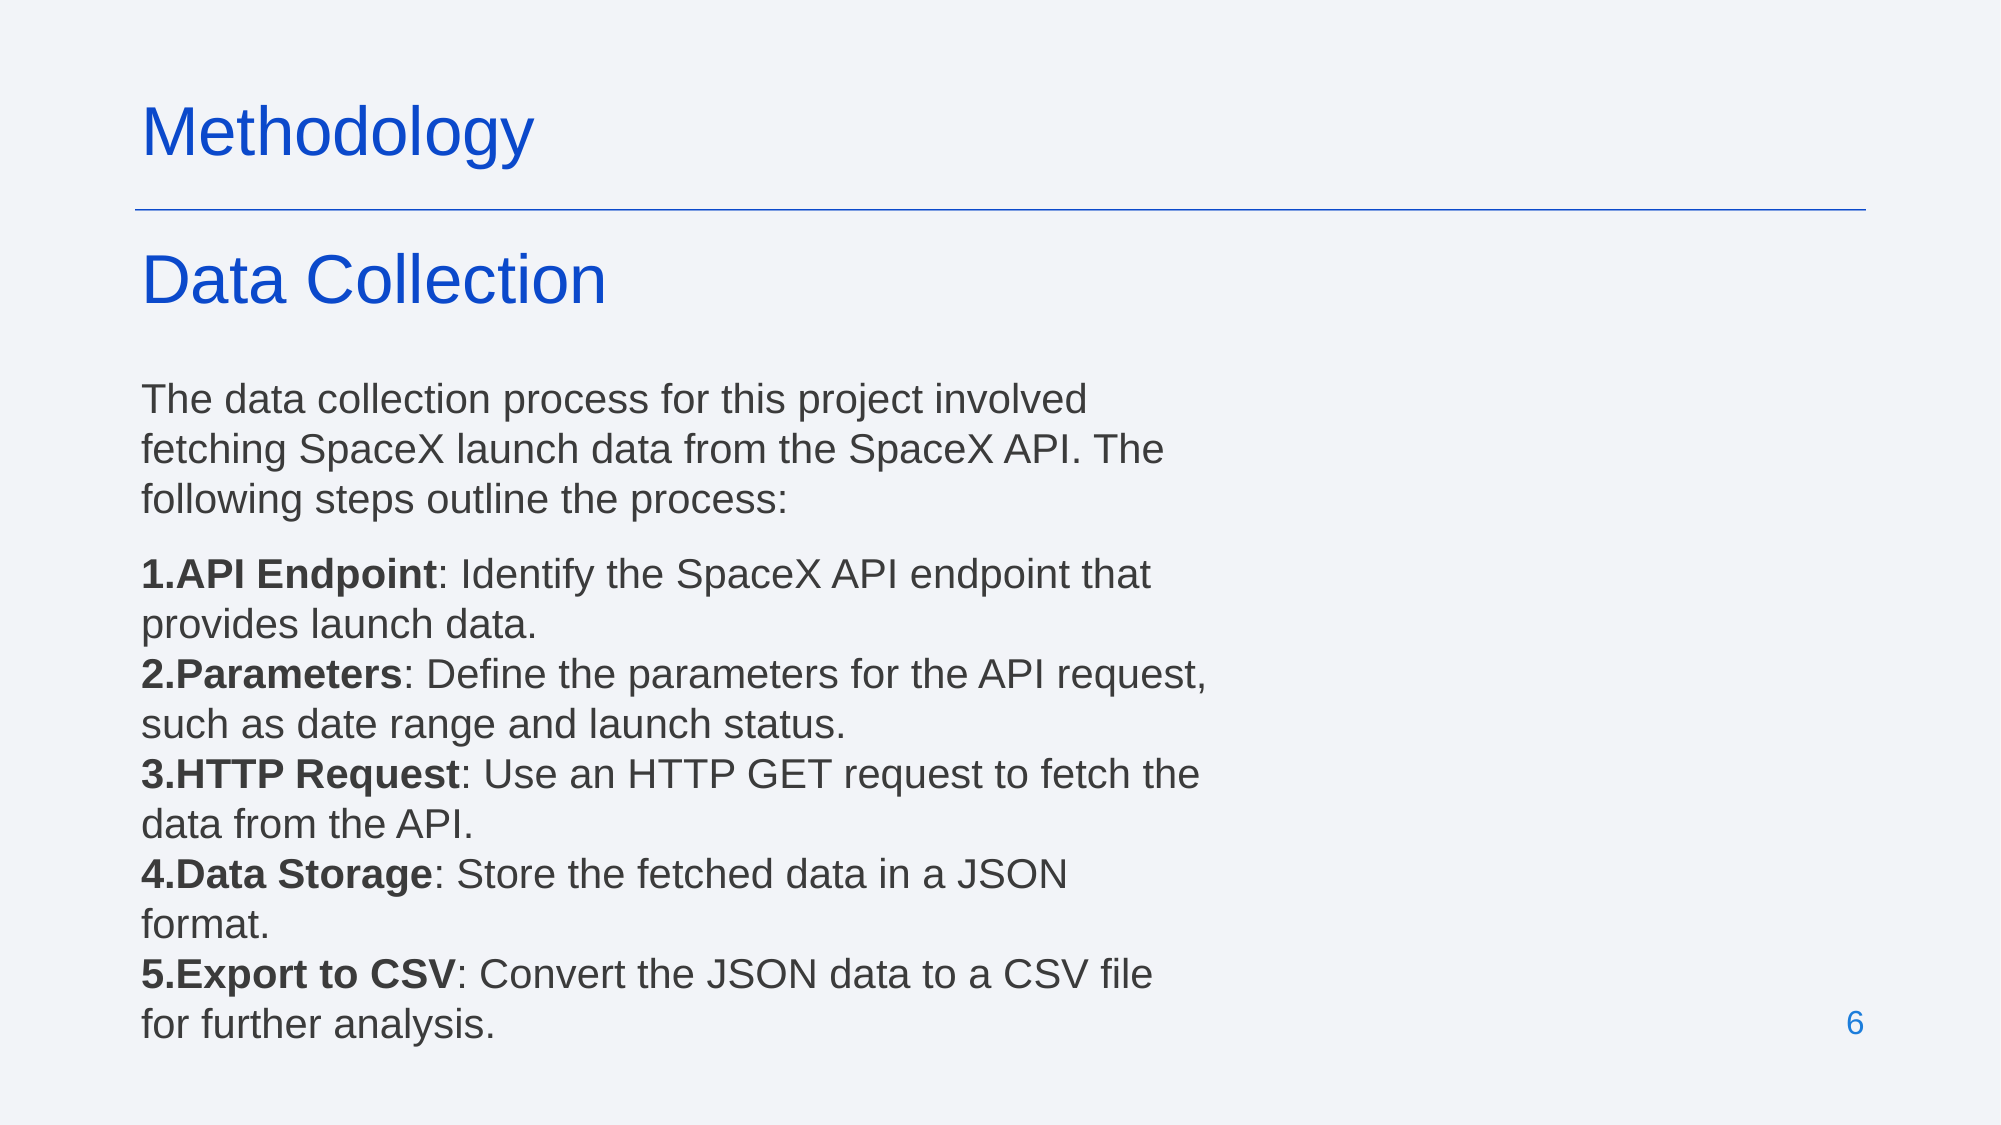

Methodology
Data Collection

The data collection process for this project involved fetching SpaceX launch data from the SpaceX API. The following steps outline the process:
API Endpoint: Identify the SpaceX API endpoint that provides launch data.
Parameters: Define the parameters for the API request, such as date range and launch status.
HTTP Request: Use an HTTP GET request to fetch the data from the API.
Data Storage: Store the fetched data in a JSON format.
Export to CSV: Convert the JSON data to a CSV file for further analysis.
6